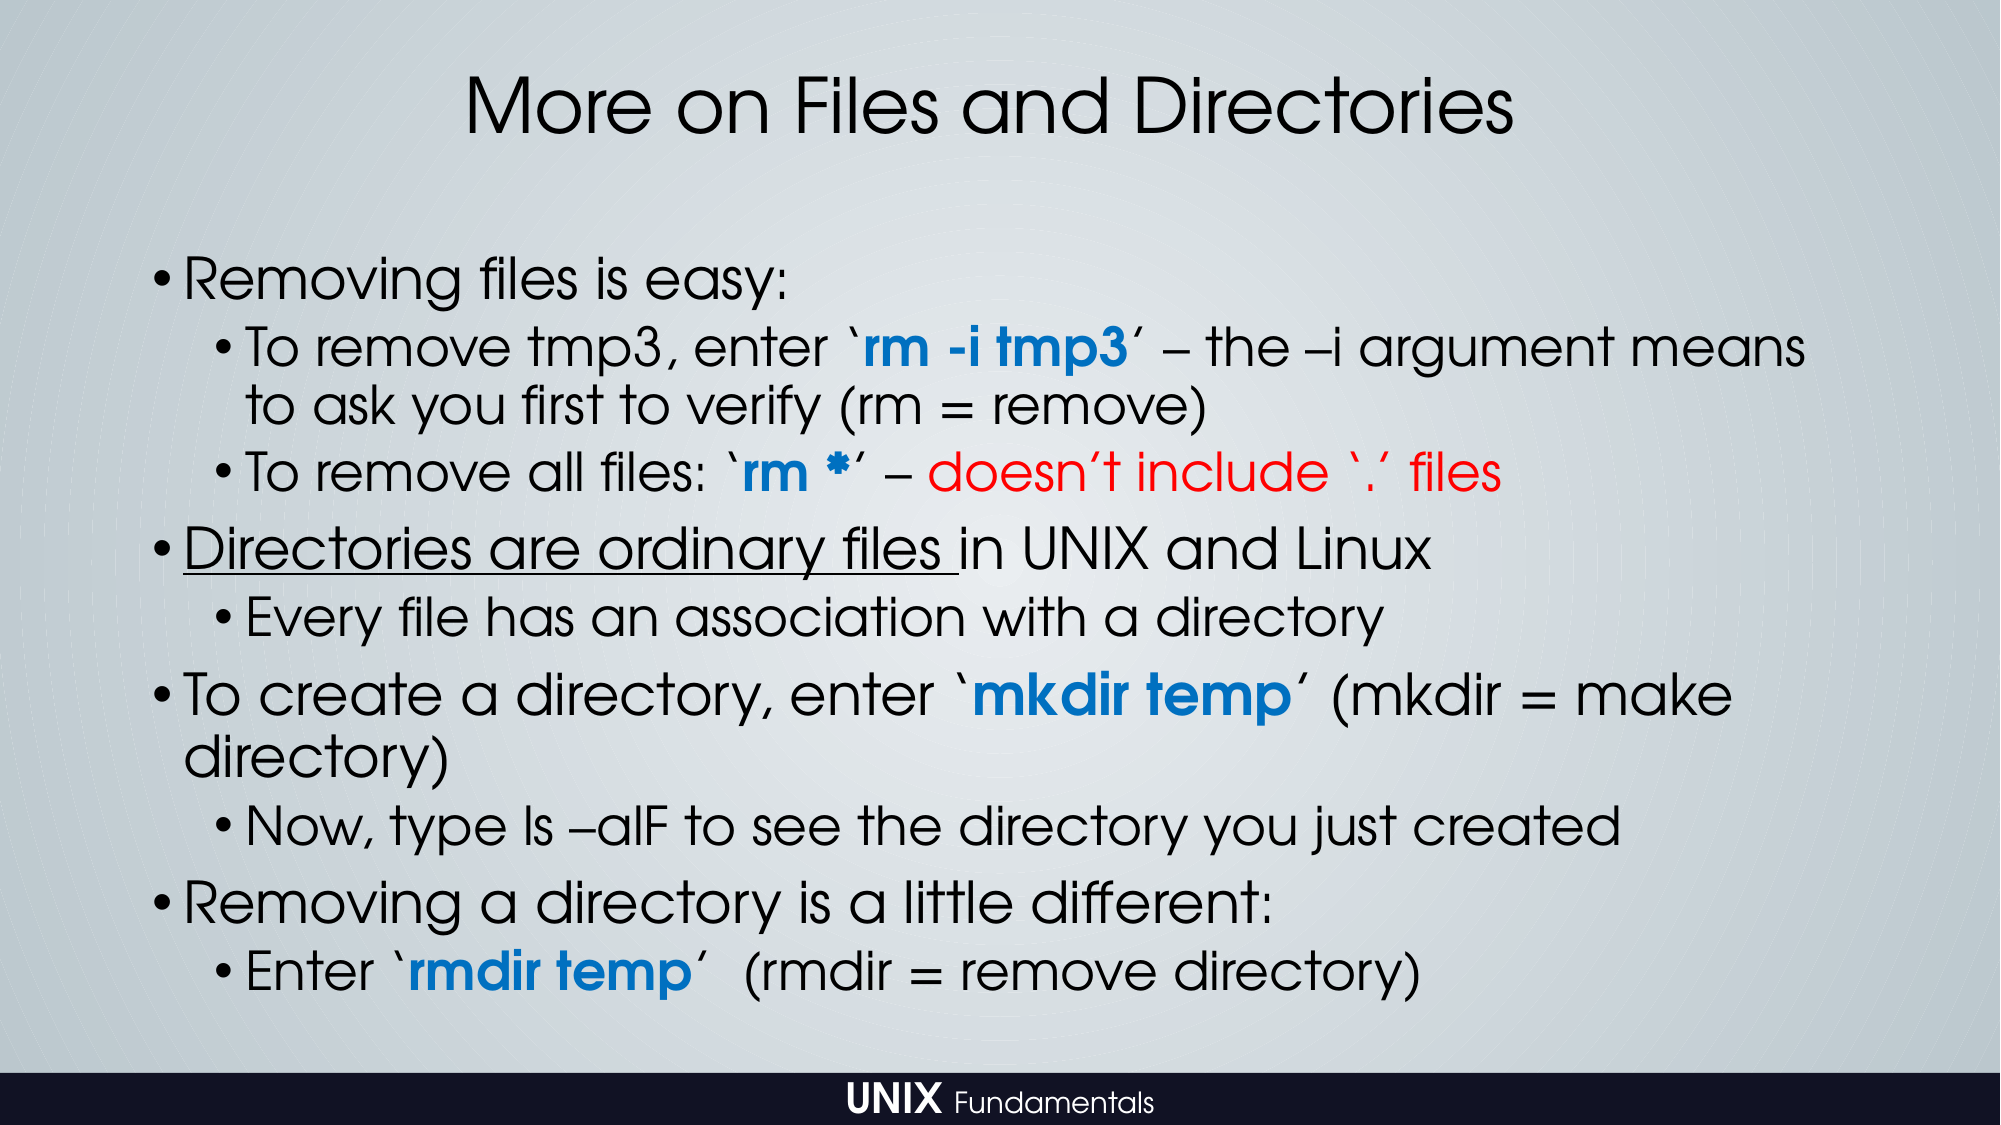

# More on Files and Directories
Removing files is easy:
To remove tmp3, enter ‘rm -i tmp3’ – the –i argument means to ask you first to verify (rm = remove)
To remove all files: ‘rm *’ – doesn’t include ‘.’ files
Directories are ordinary files in UNIX and Linux
Every file has an association with a directory
To create a directory, enter ‘mkdir temp’ (mkdir = make directory)
Now, type ls –alF to see the directory you just created
Removing a directory is a little different:
Enter ‘rmdir temp’  (rmdir = remove directory)